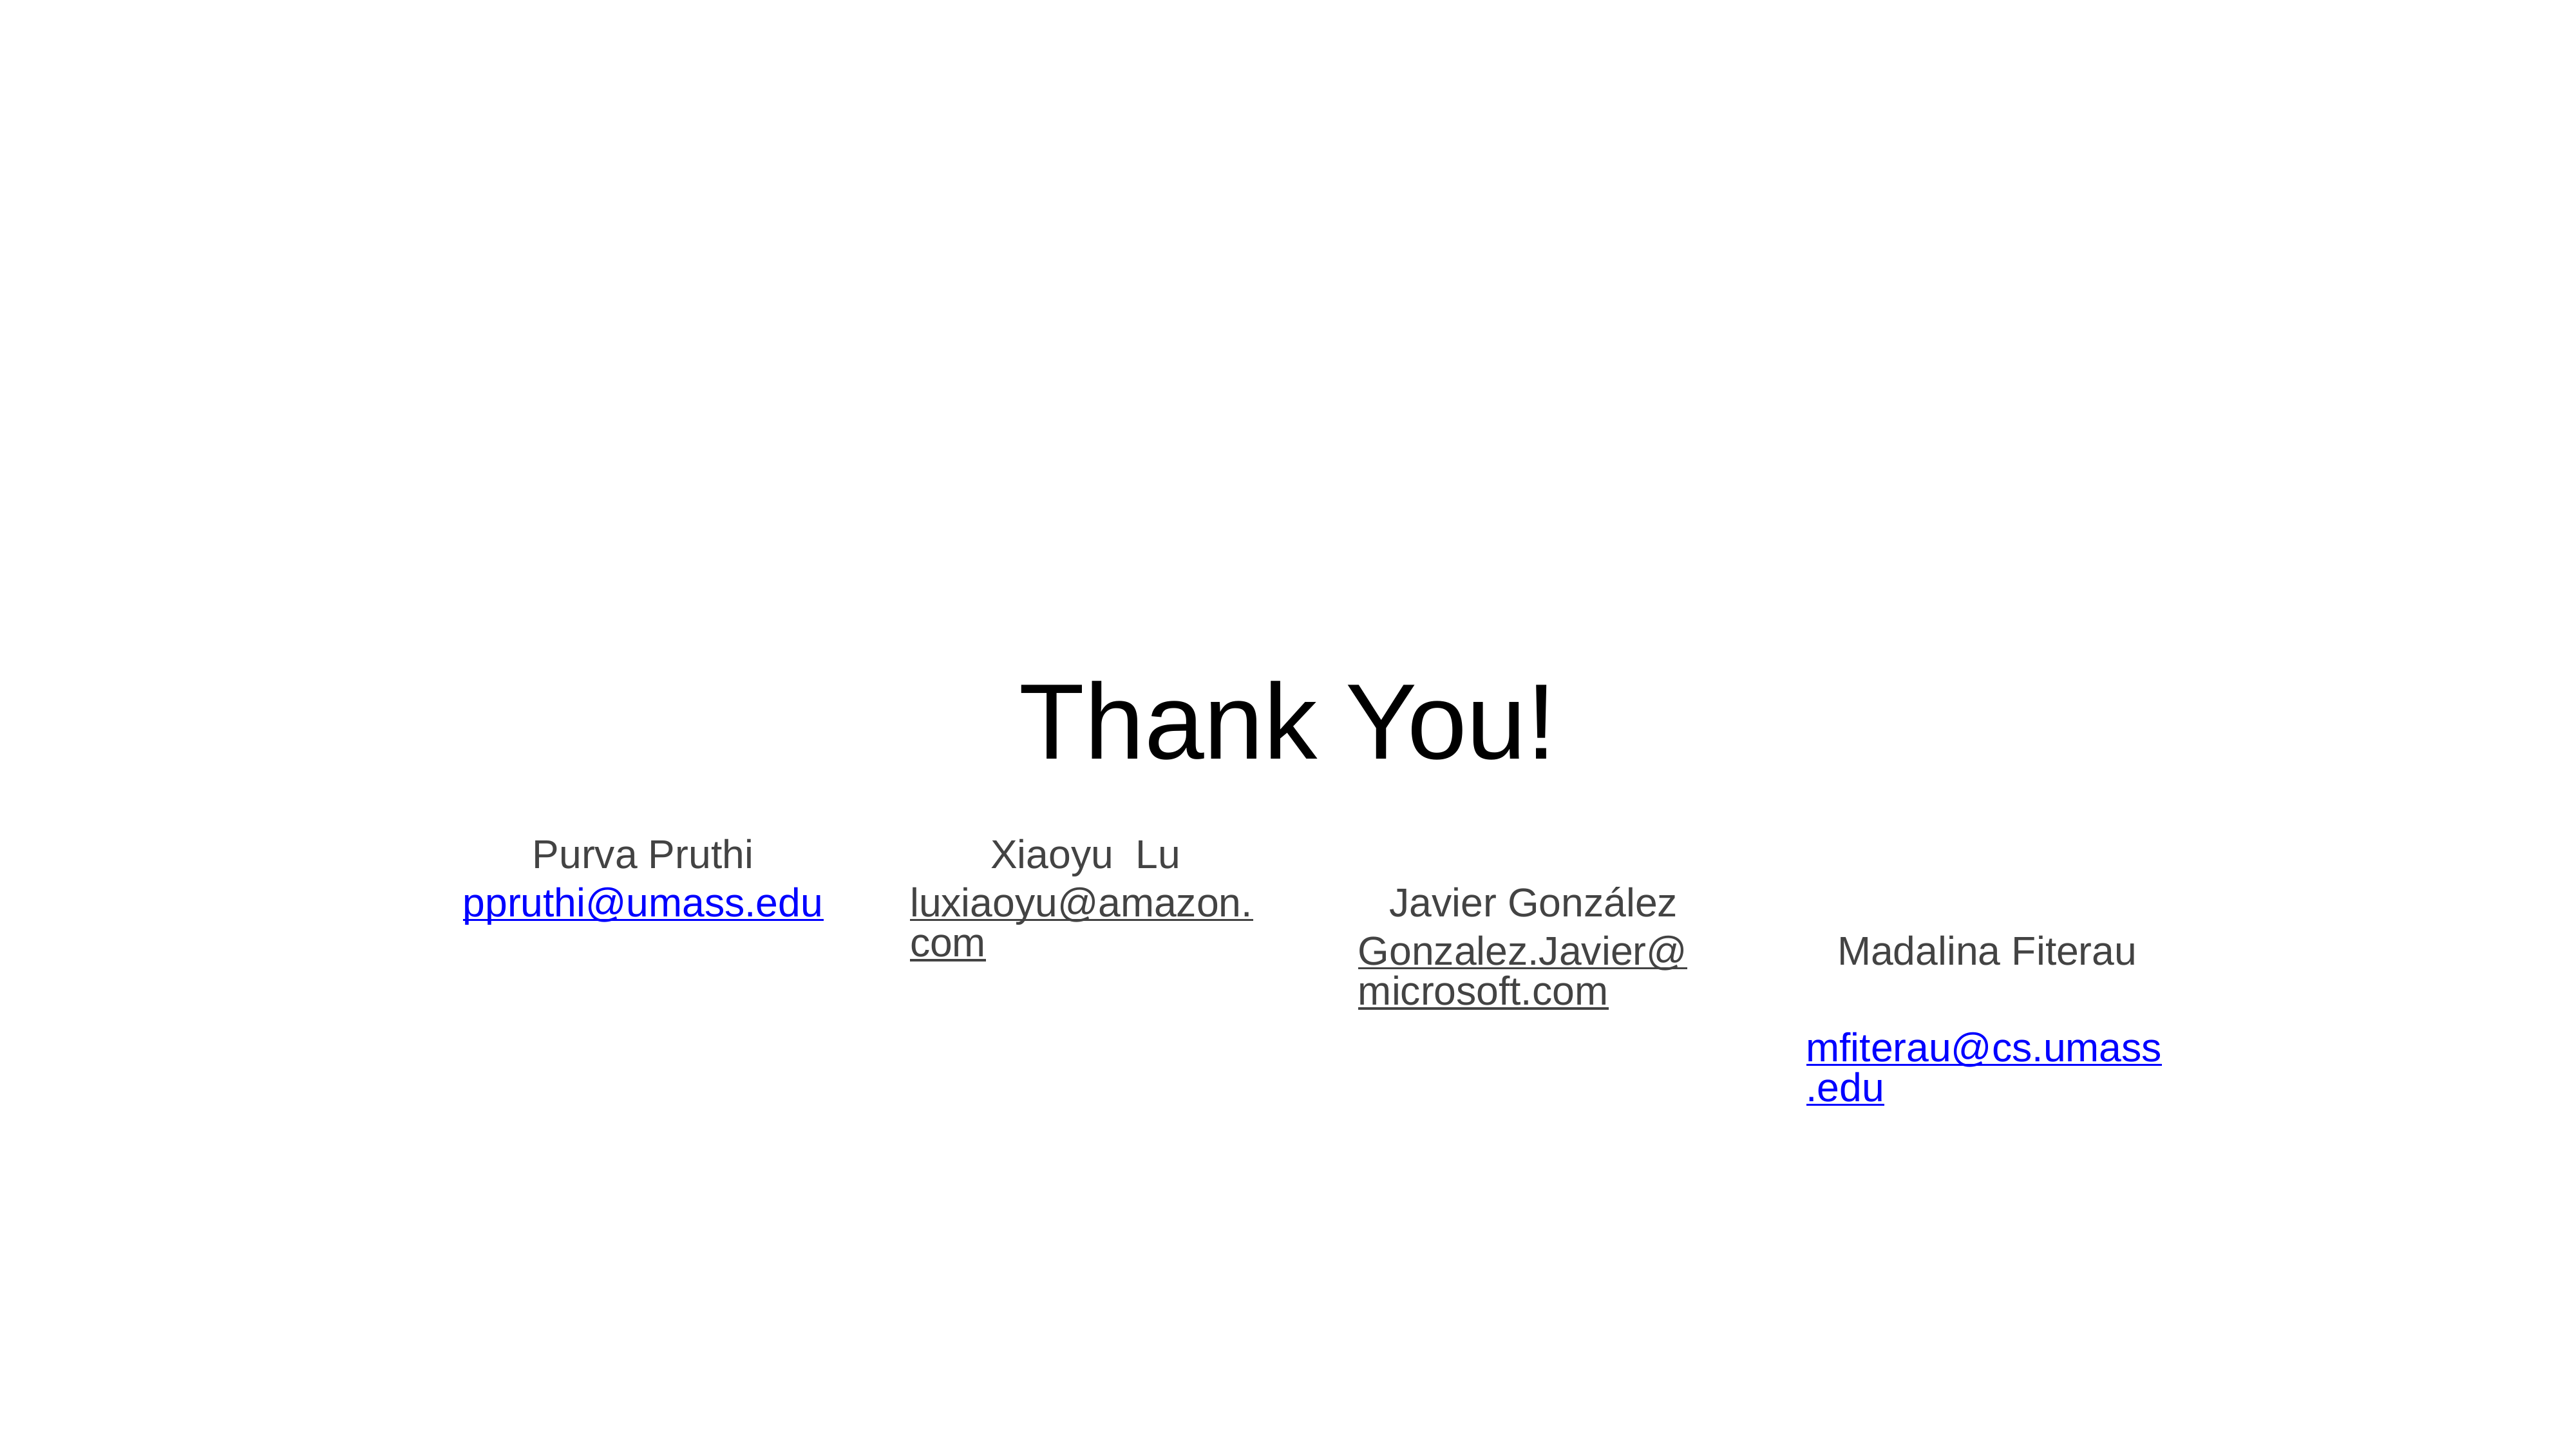

Thank You!
Purva Pruthi
ppruthi@umass.edu

Xiaoyu  Lu
luxiaoyu@amazon.com

Javier González
Gonzalez.Javier@microsoft.com

Madalina Fiterau
mfiterau@cs.umass.edu